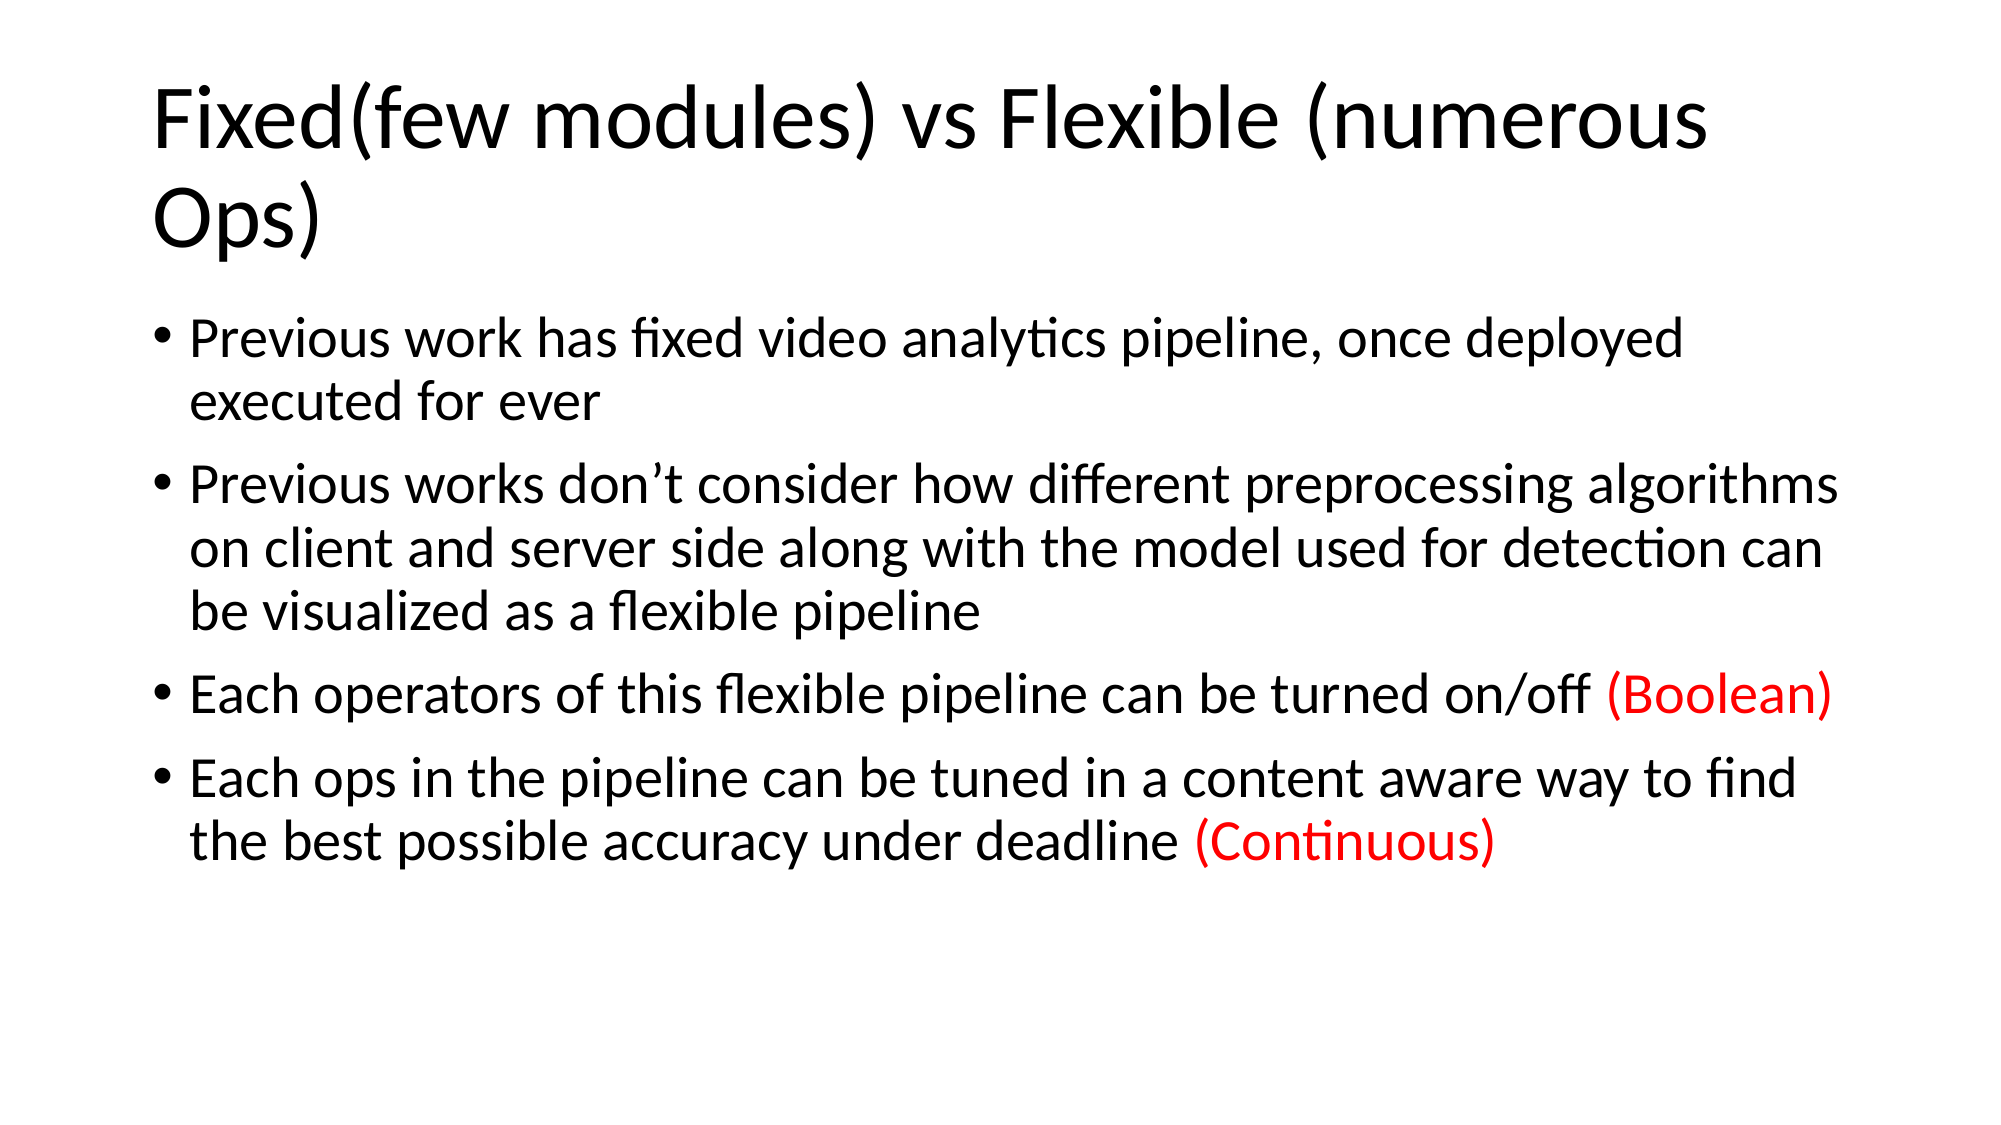

# Fixed(few modules) vs Flexible (numerous Ops)
Previous work has fixed video analytics pipeline, once deployed executed for ever
Previous works don’t consider how different preprocessing algorithms on client and server side along with the model used for detection can be visualized as a flexible pipeline
Each operators of this flexible pipeline can be turned on/off (Boolean)
Each ops in the pipeline can be tuned in a content aware way to find the best possible accuracy under deadline (Continuous)